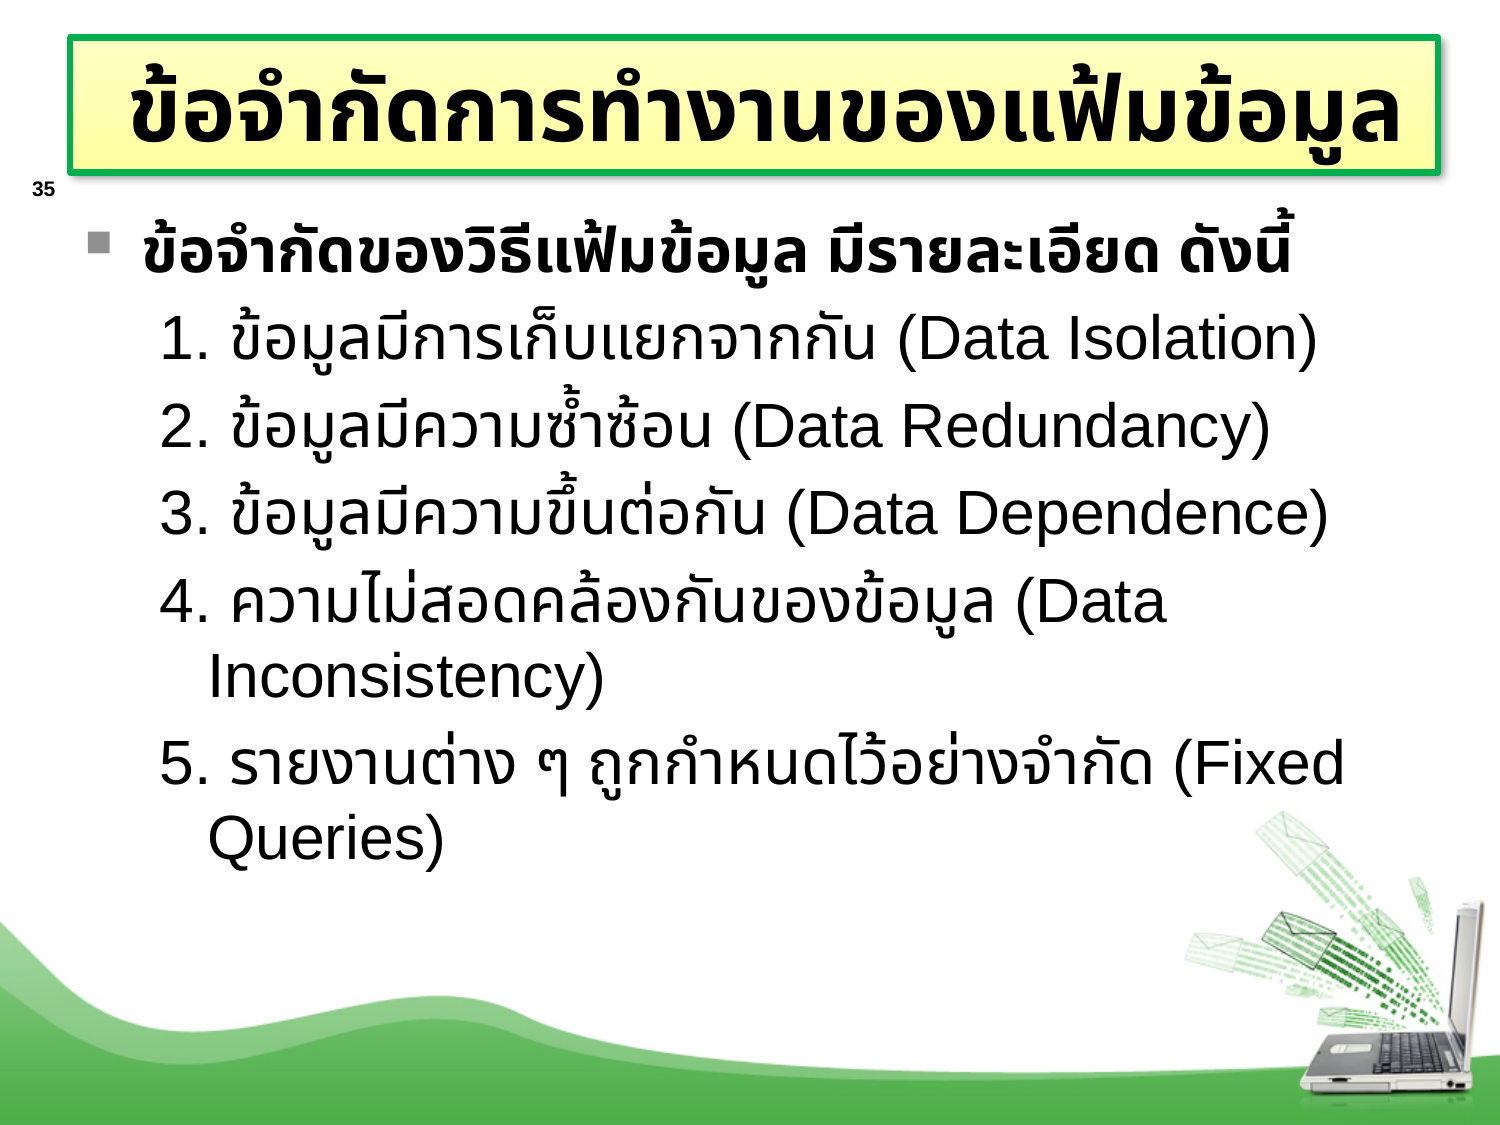

# ข้อจำกัดการทำงานของแฟ้มข้อมูล
35
ข้อจำกัดของวิธีแฟ้มข้อมูล มีรายละเอียด ดังนี้
1. ข้อมูลมีการเก็บแยกจากกัน (Data Isolation)
2. ข้อมูลมีความซ้ำซ้อน (Data Redundancy)
3. ข้อมูลมีความขึ้นต่อกัน (Data Dependence)
4. ความไม่สอดคล้องกันของข้อมูล (Data Inconsistency)
5. รายงานต่าง ๆ ถูกกำหนดไว้อย่างจำกัด (Fixed Queries)